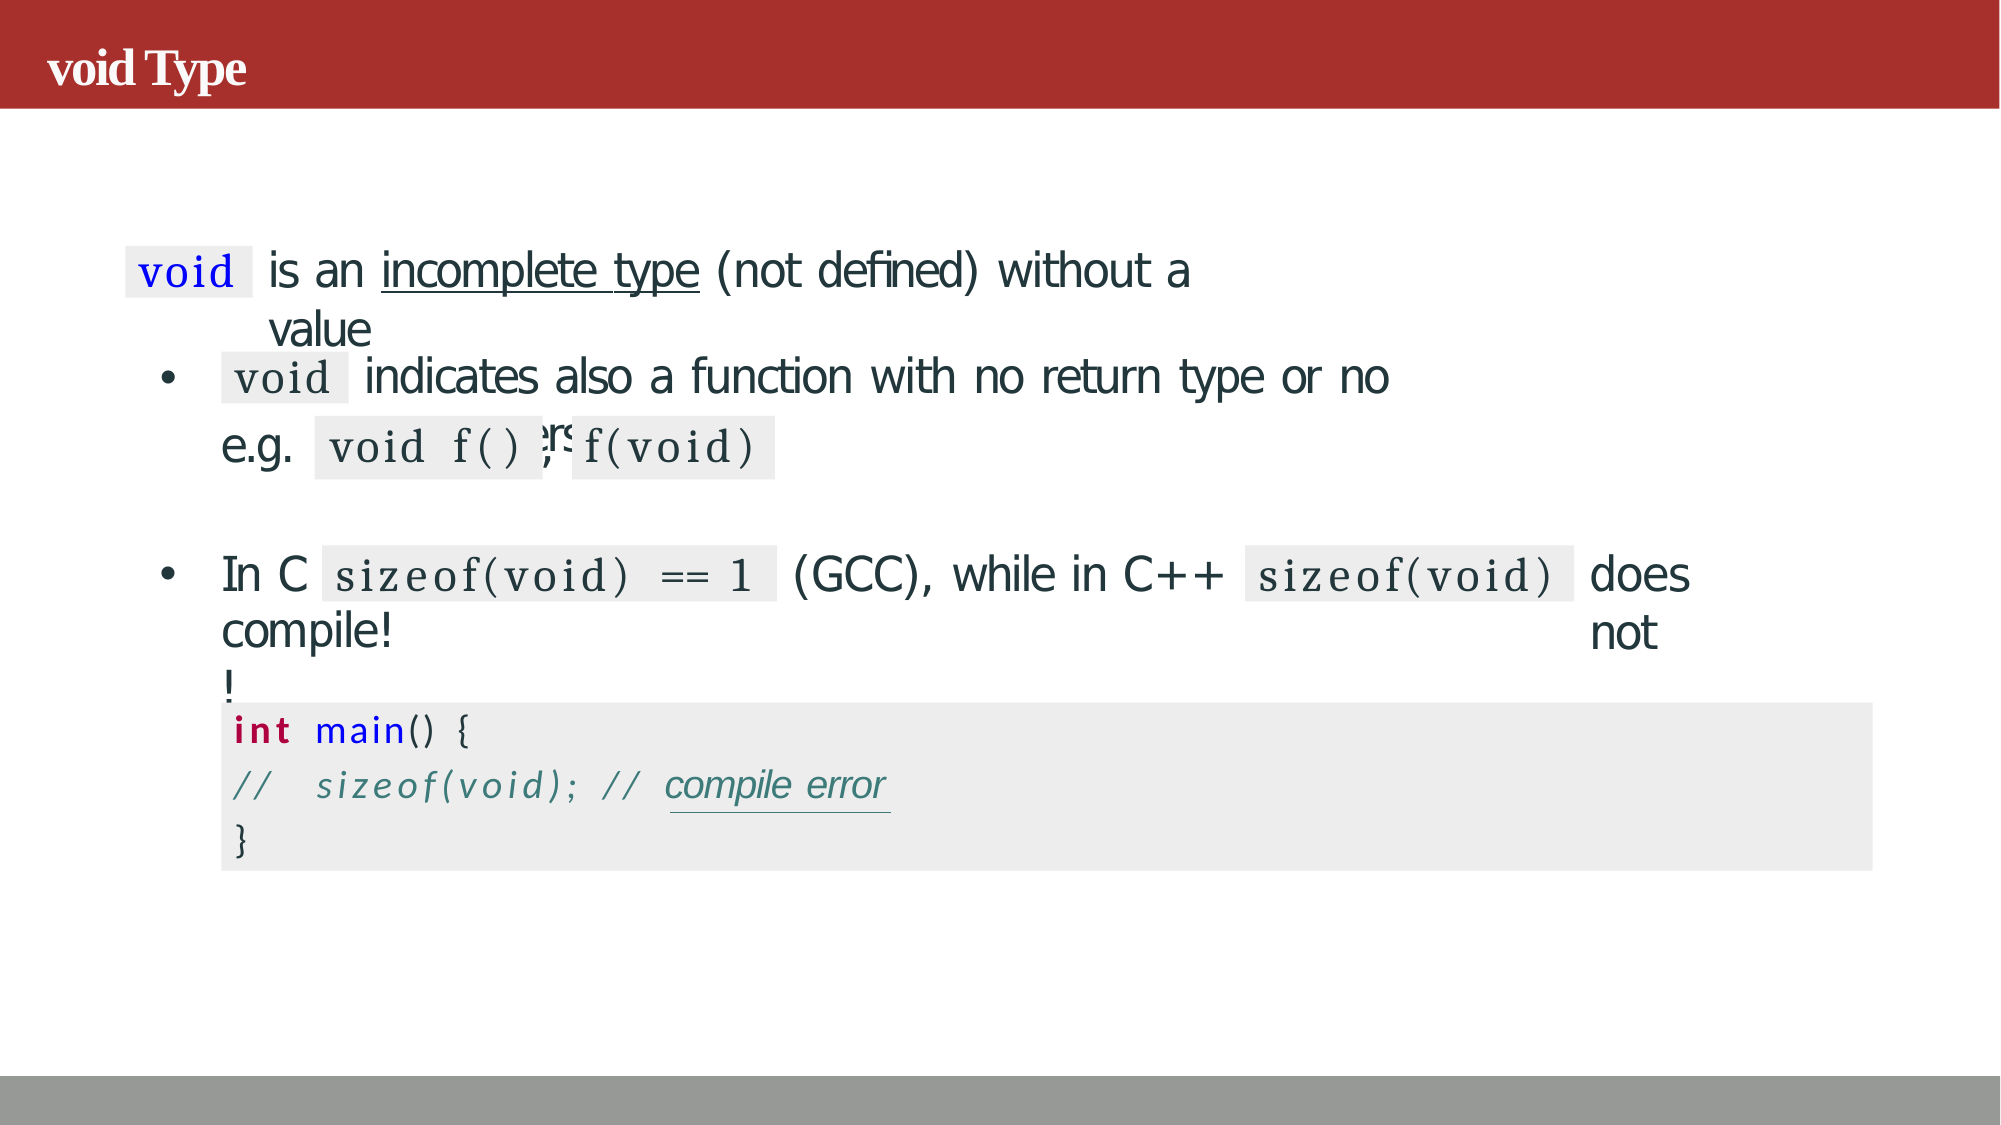

# void Type
is an incomplete type (not defined) without a value
void
•
indicates also a function with no return type or no parameters
void
e.g. void f() , f(void)

(GCC), while in C++
does not
In C
sizeof(void) == 1
sizeof(void)
compile!!

int main() {
//  sizeof(void); // compile error
}
11